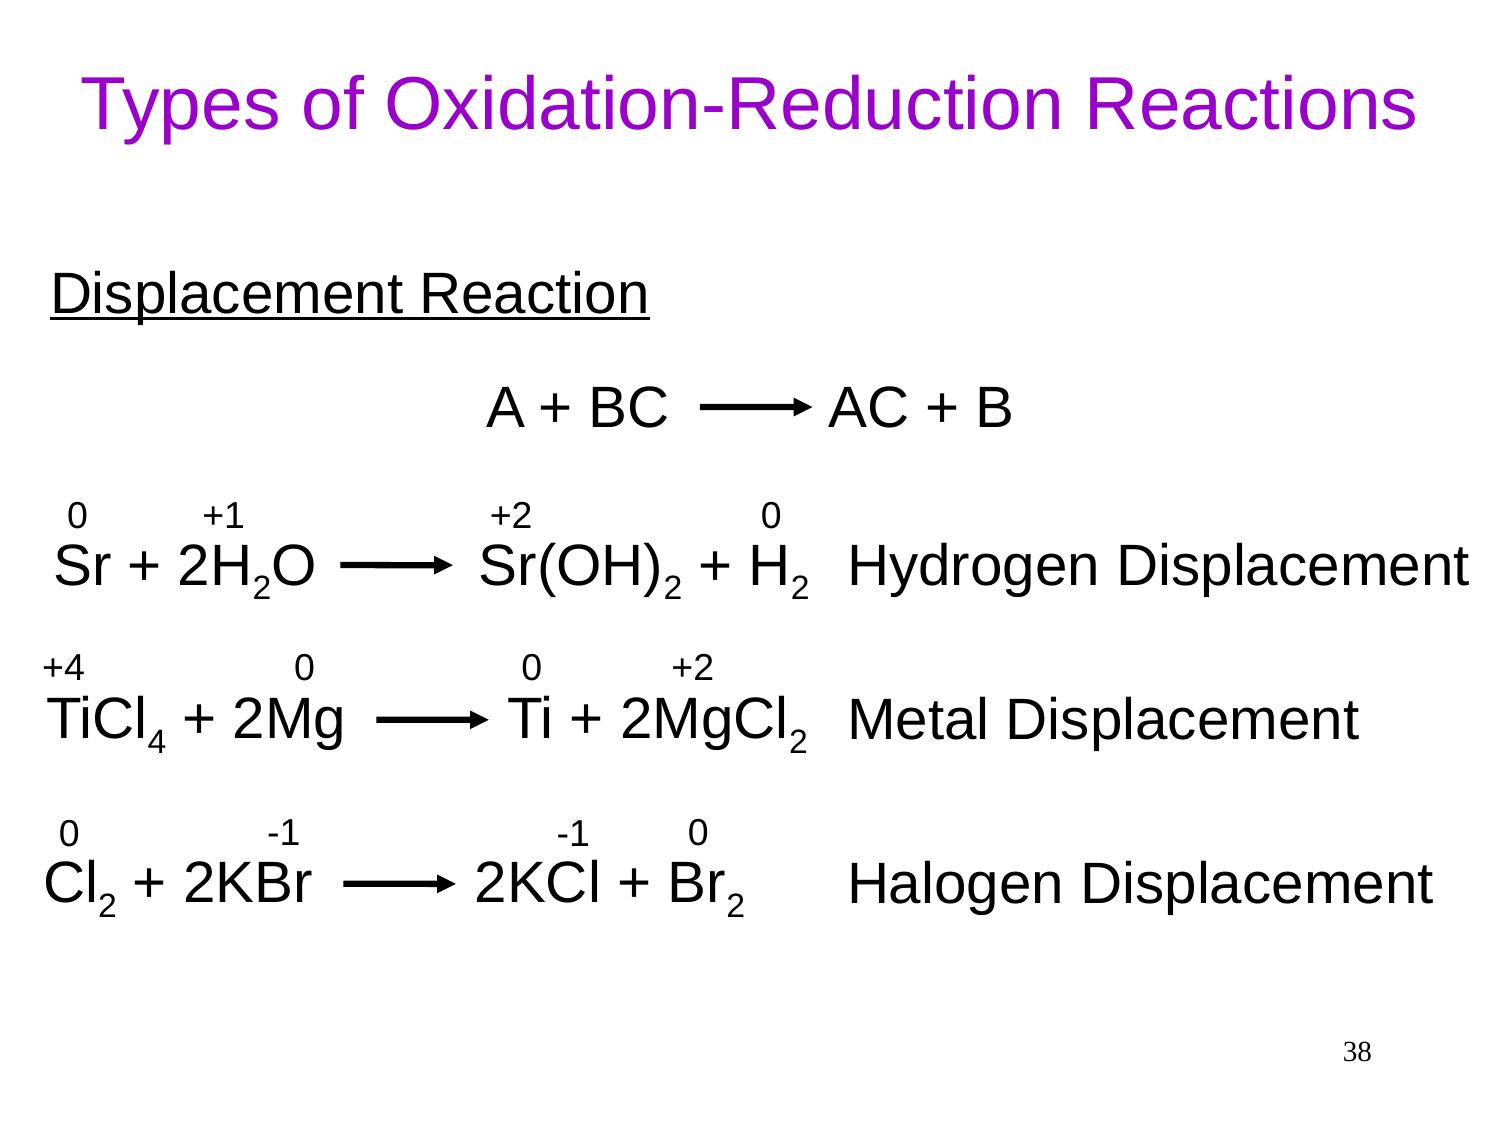

# Types of Oxidation-Reduction Reactions
Displacement Reaction
A + BC          AC + B

+1
+2
0
0
Sr + 2H2O          Sr(OH)2 + H2

Hydrogen Displacement
+4
0
0
+2
TiCl4 + 2Mg          Ti + 2MgCl2

Metal Displacement
-1
0
0
-1
Cl2 + 2KBr          2KCl + Br2

Halogen Displacement
38